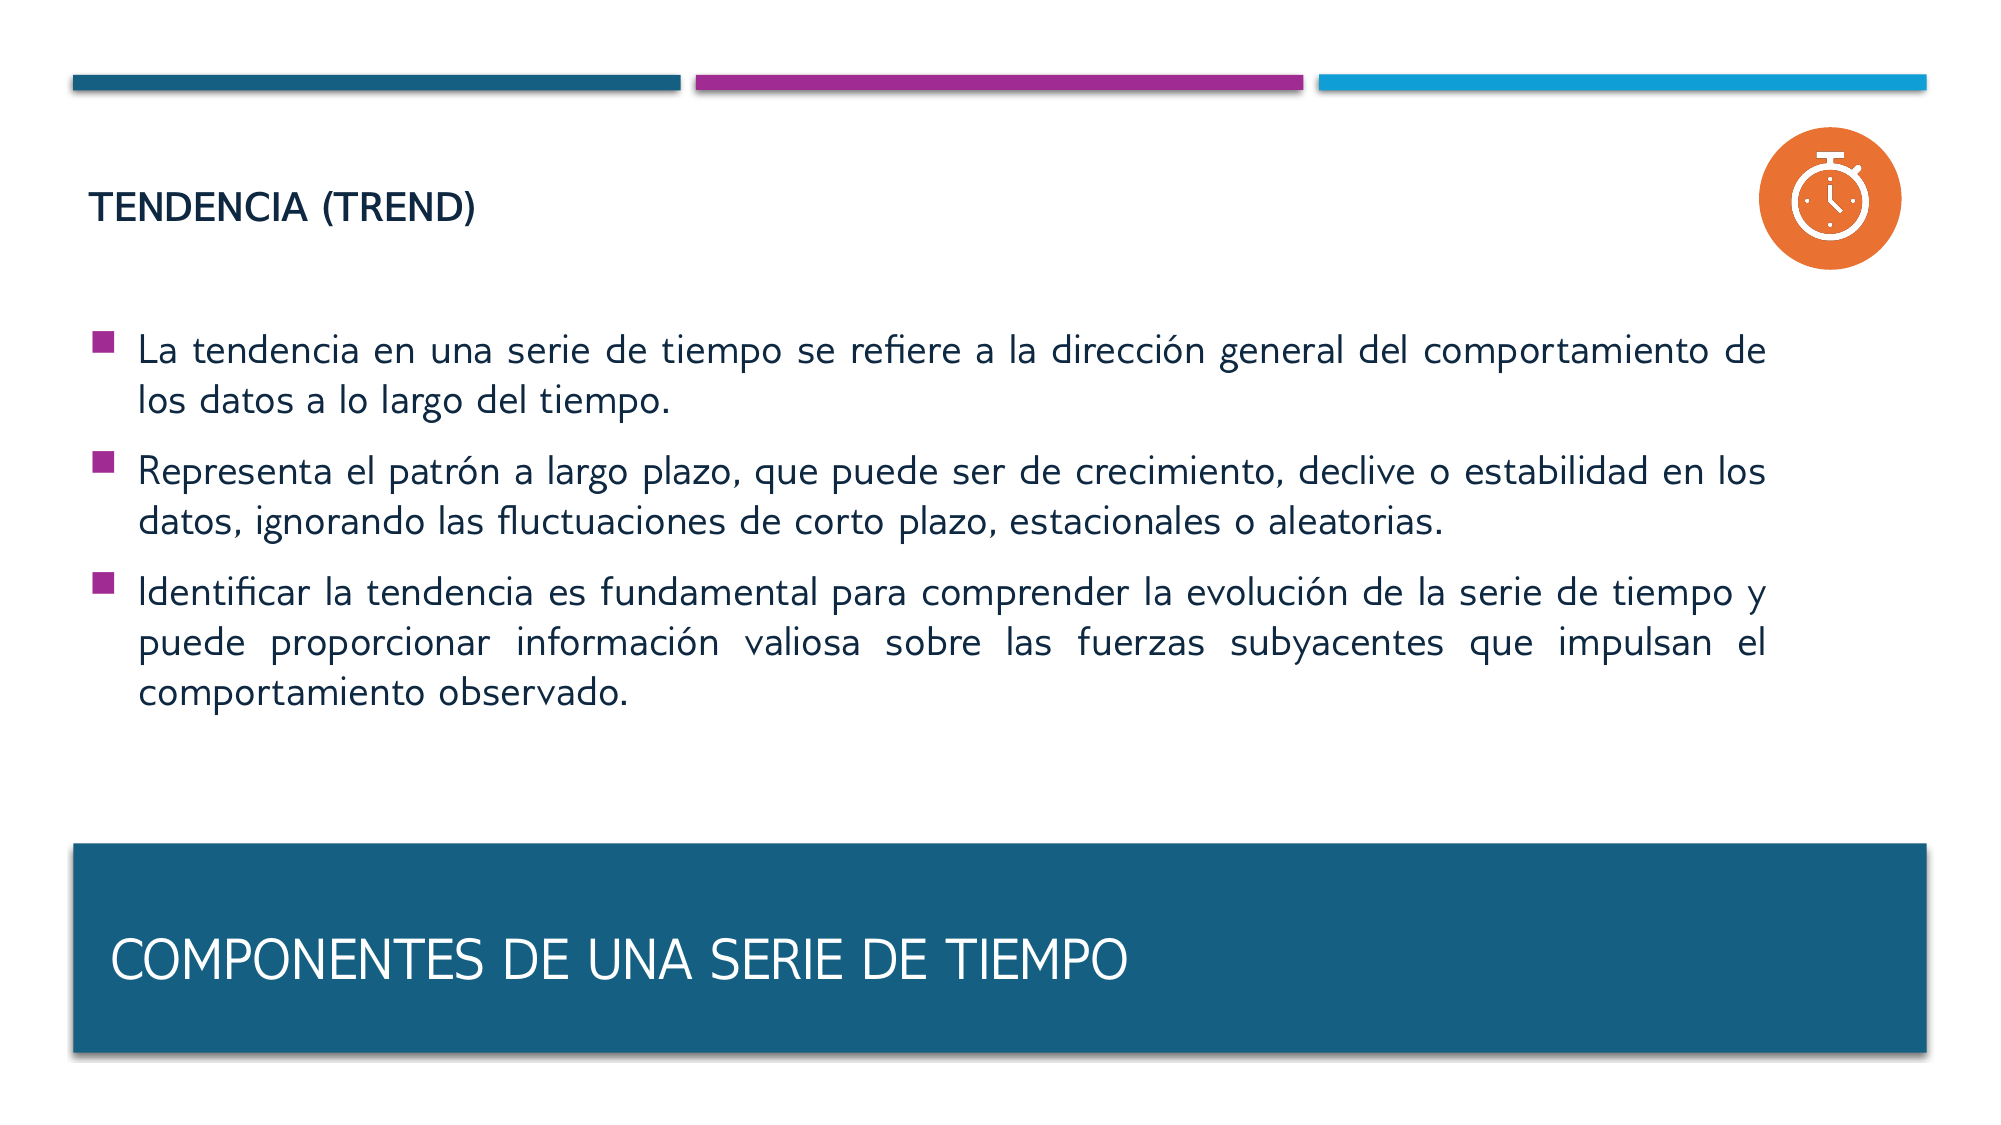

TENDENCIA (TREND)

La tendencia en una serie de tiempo se refiere a la dirección general del comportamiento de los datos a lo largo del tiempo.
Representa el patrón a largo plazo, que puede ser de crecimiento, declive o estabilidad en los datos, ignorando las fluctuaciones de corto plazo, estacionales o aleatorias.
Identificar la tendencia es fundamental para comprender la evolución de la serie de tiempo y puede proporcionar información valiosa sobre las fuerzas subyacentes que impulsan el comportamiento observado.

COMPONENTES DE UNA SERIE DE TIEMPO